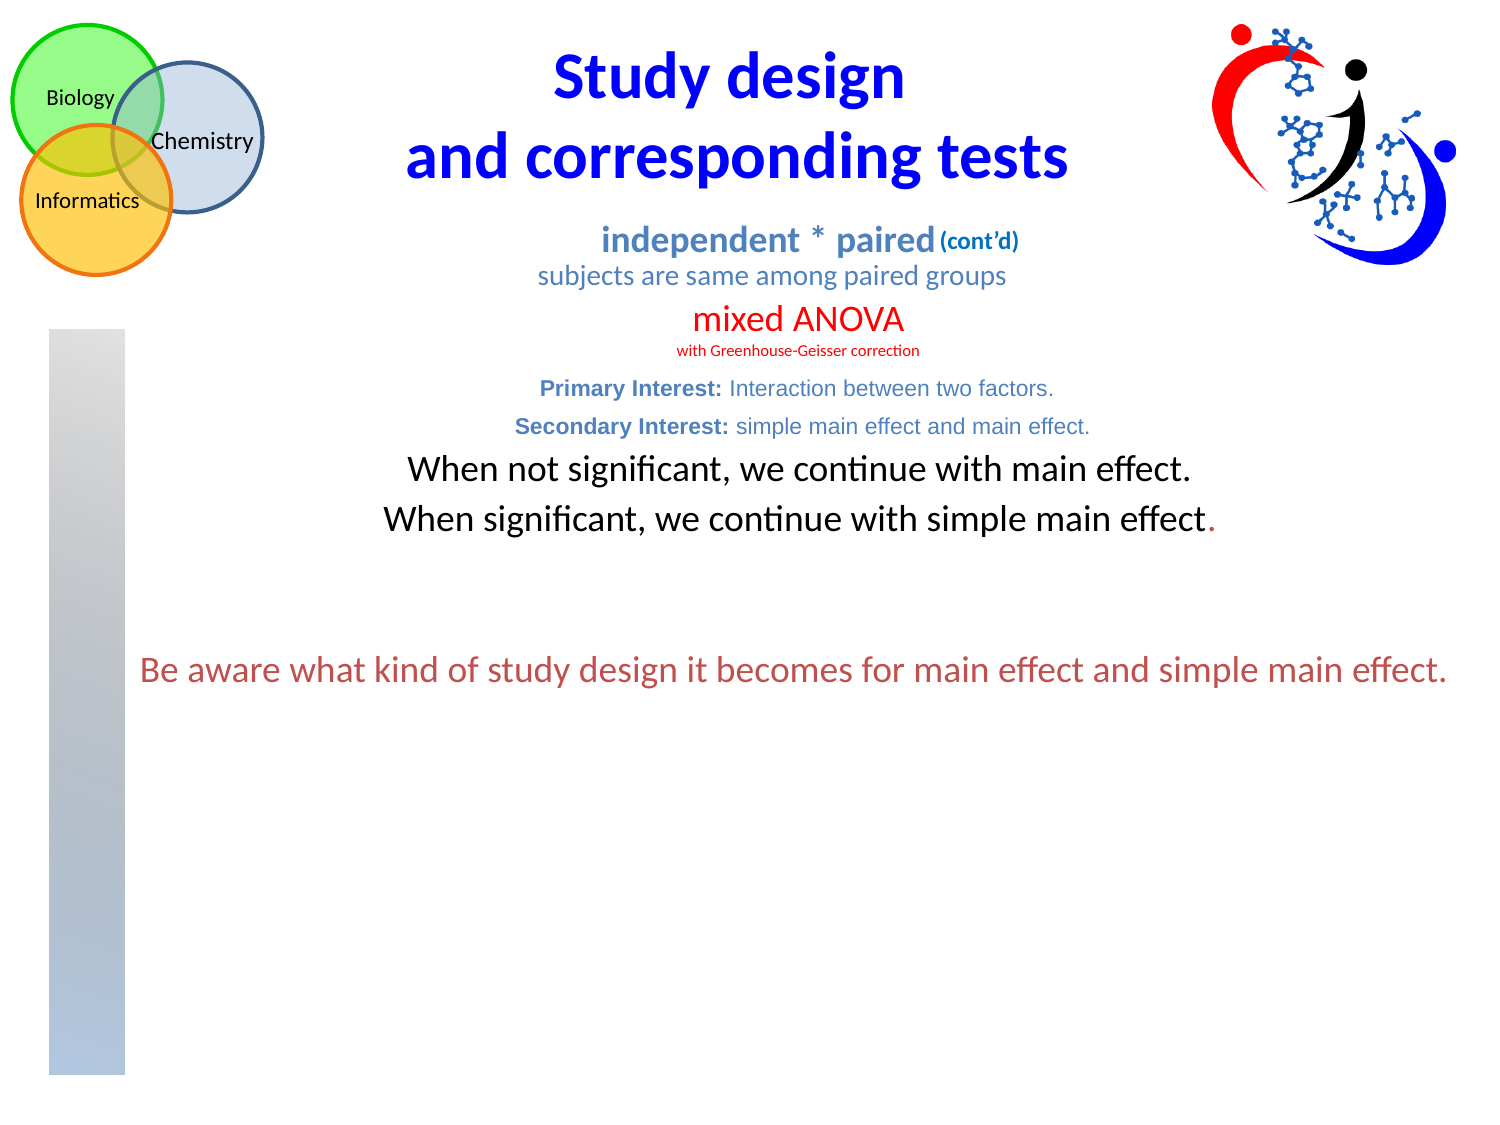

Study design
and corresponding tests
independent * paired
(cont’d)
subjects are same among paired groups
mixed ANOVA
with Greenhouse-Geisser correction
Primary Interest: Interaction between two factors.
Secondary Interest: simple main effect and main effect.
When not significant, we continue with main effect.
When significant, we continue with simple main effect.
Be aware what kind of study design it becomes for main effect and simple main effect.